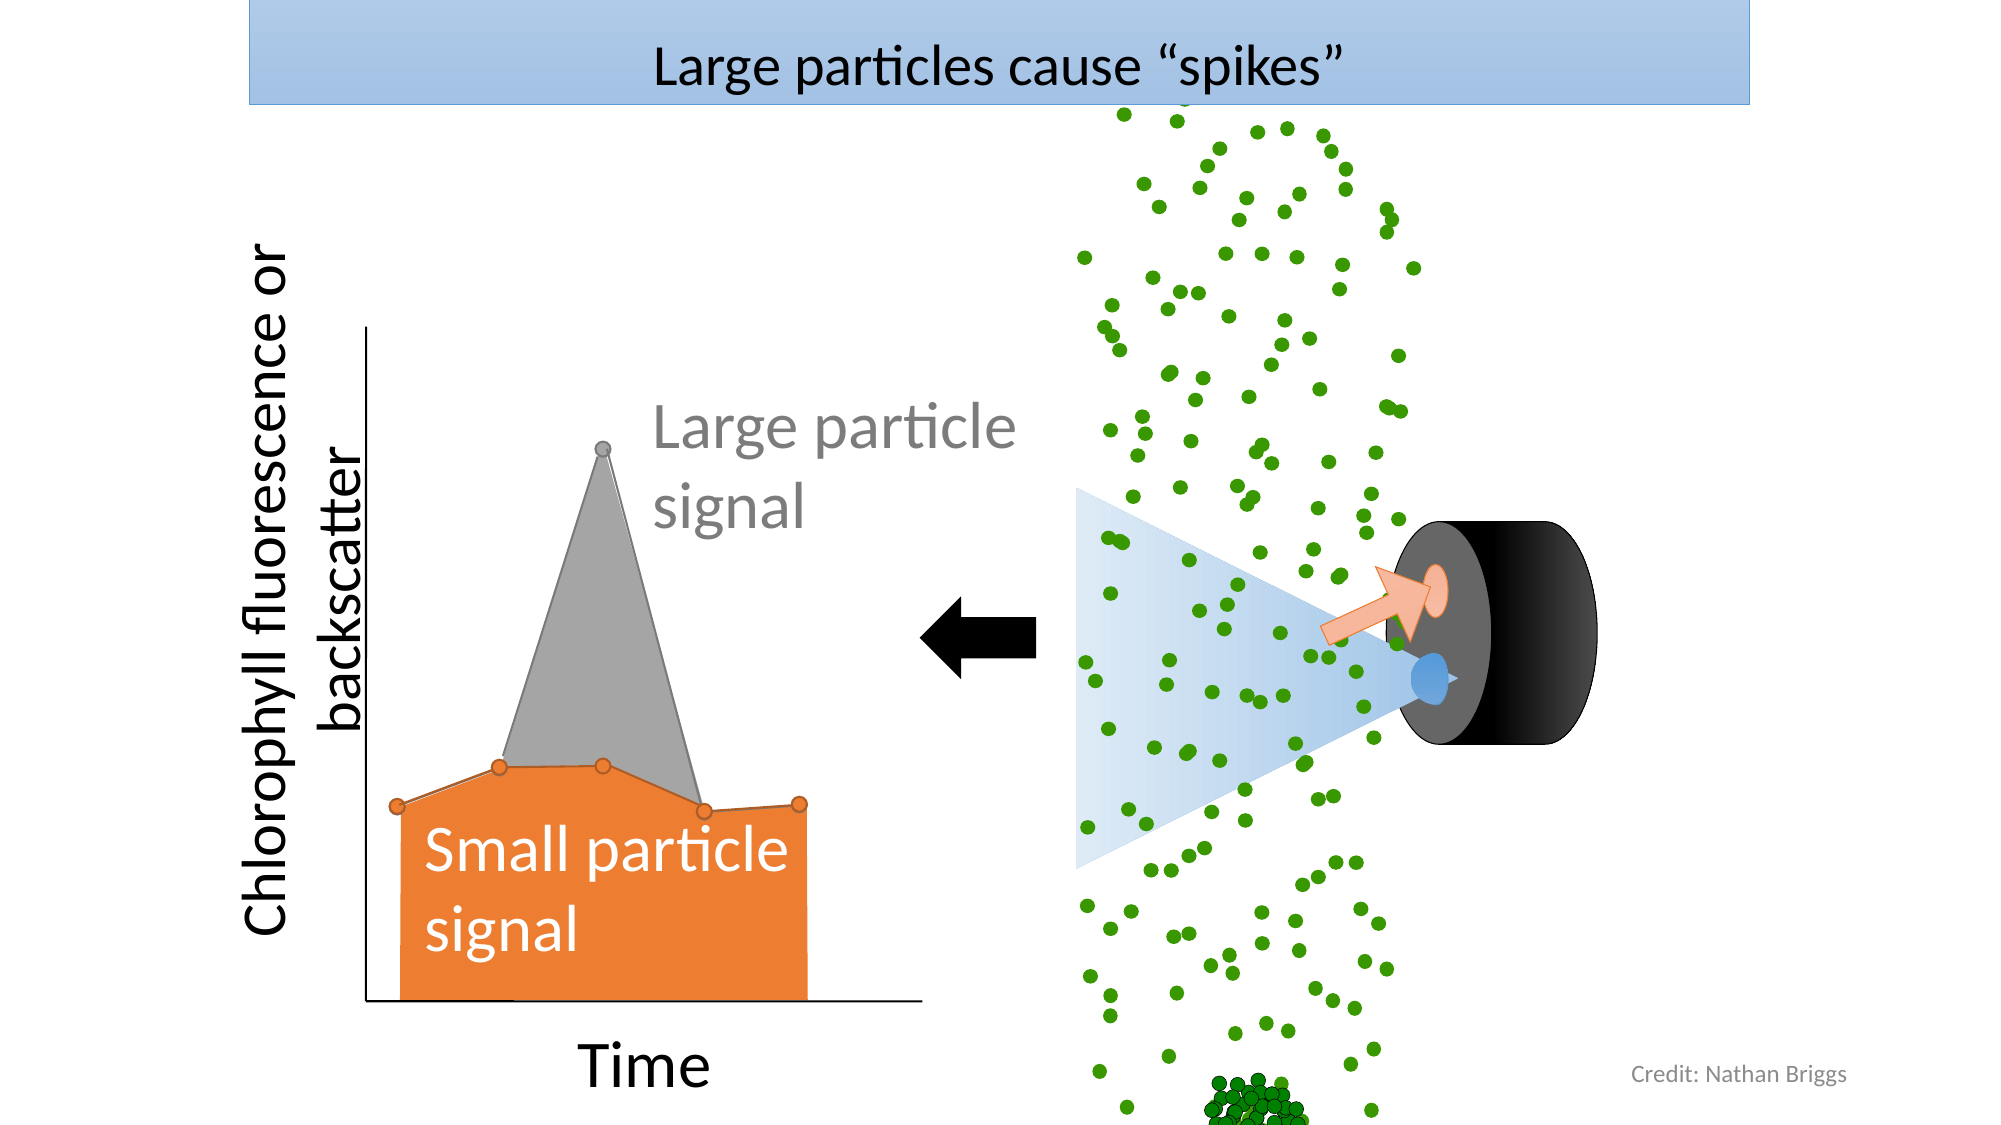

Step 1: I used a several simplifying
                     assumptions in the model

Large particles cause “spikes”
Time
Large particle
signal

Chlorophyll fluorescence or backscatter

Small particle
signal

Credit: Nathan Briggs